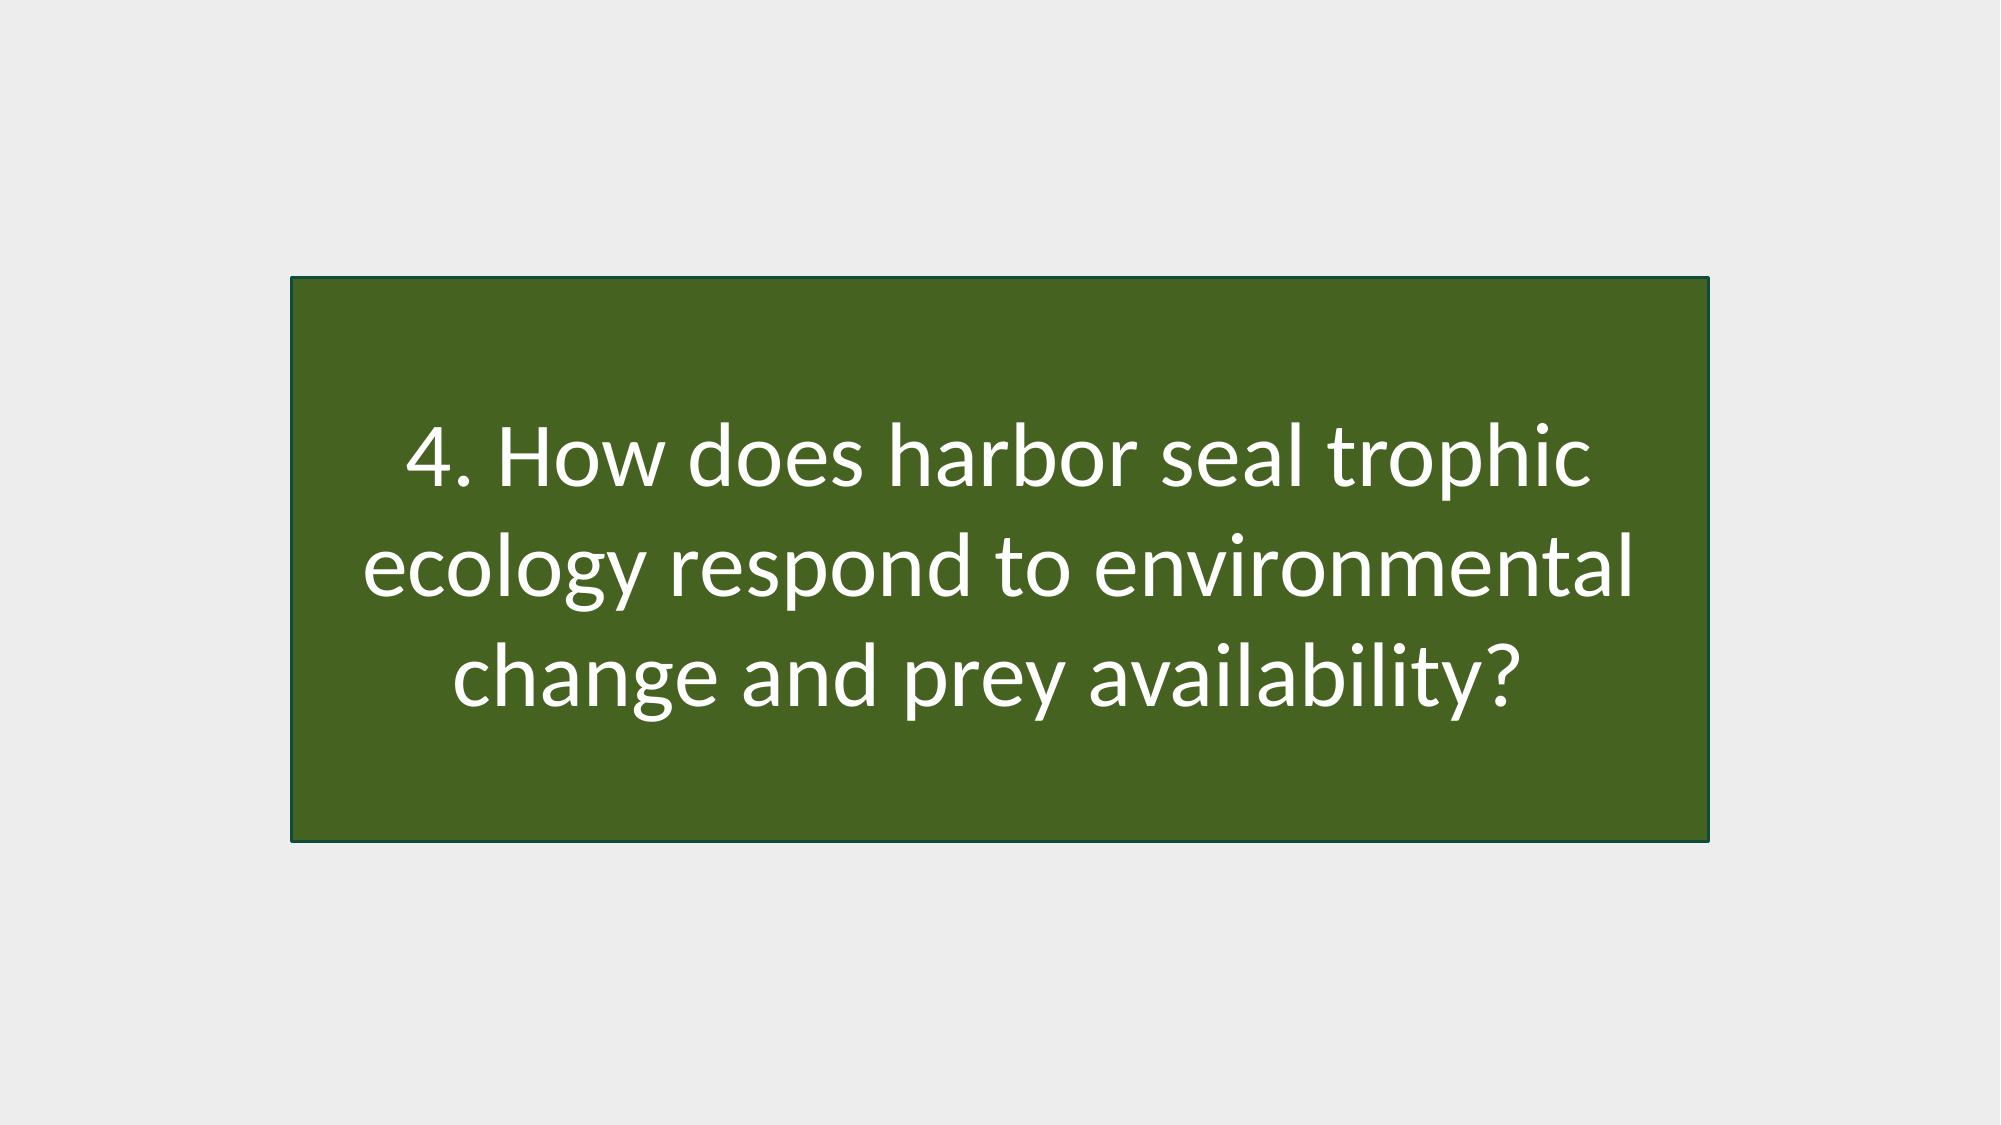

4. How does harbor seal trophic ecology respond to environmental change and prey availability?